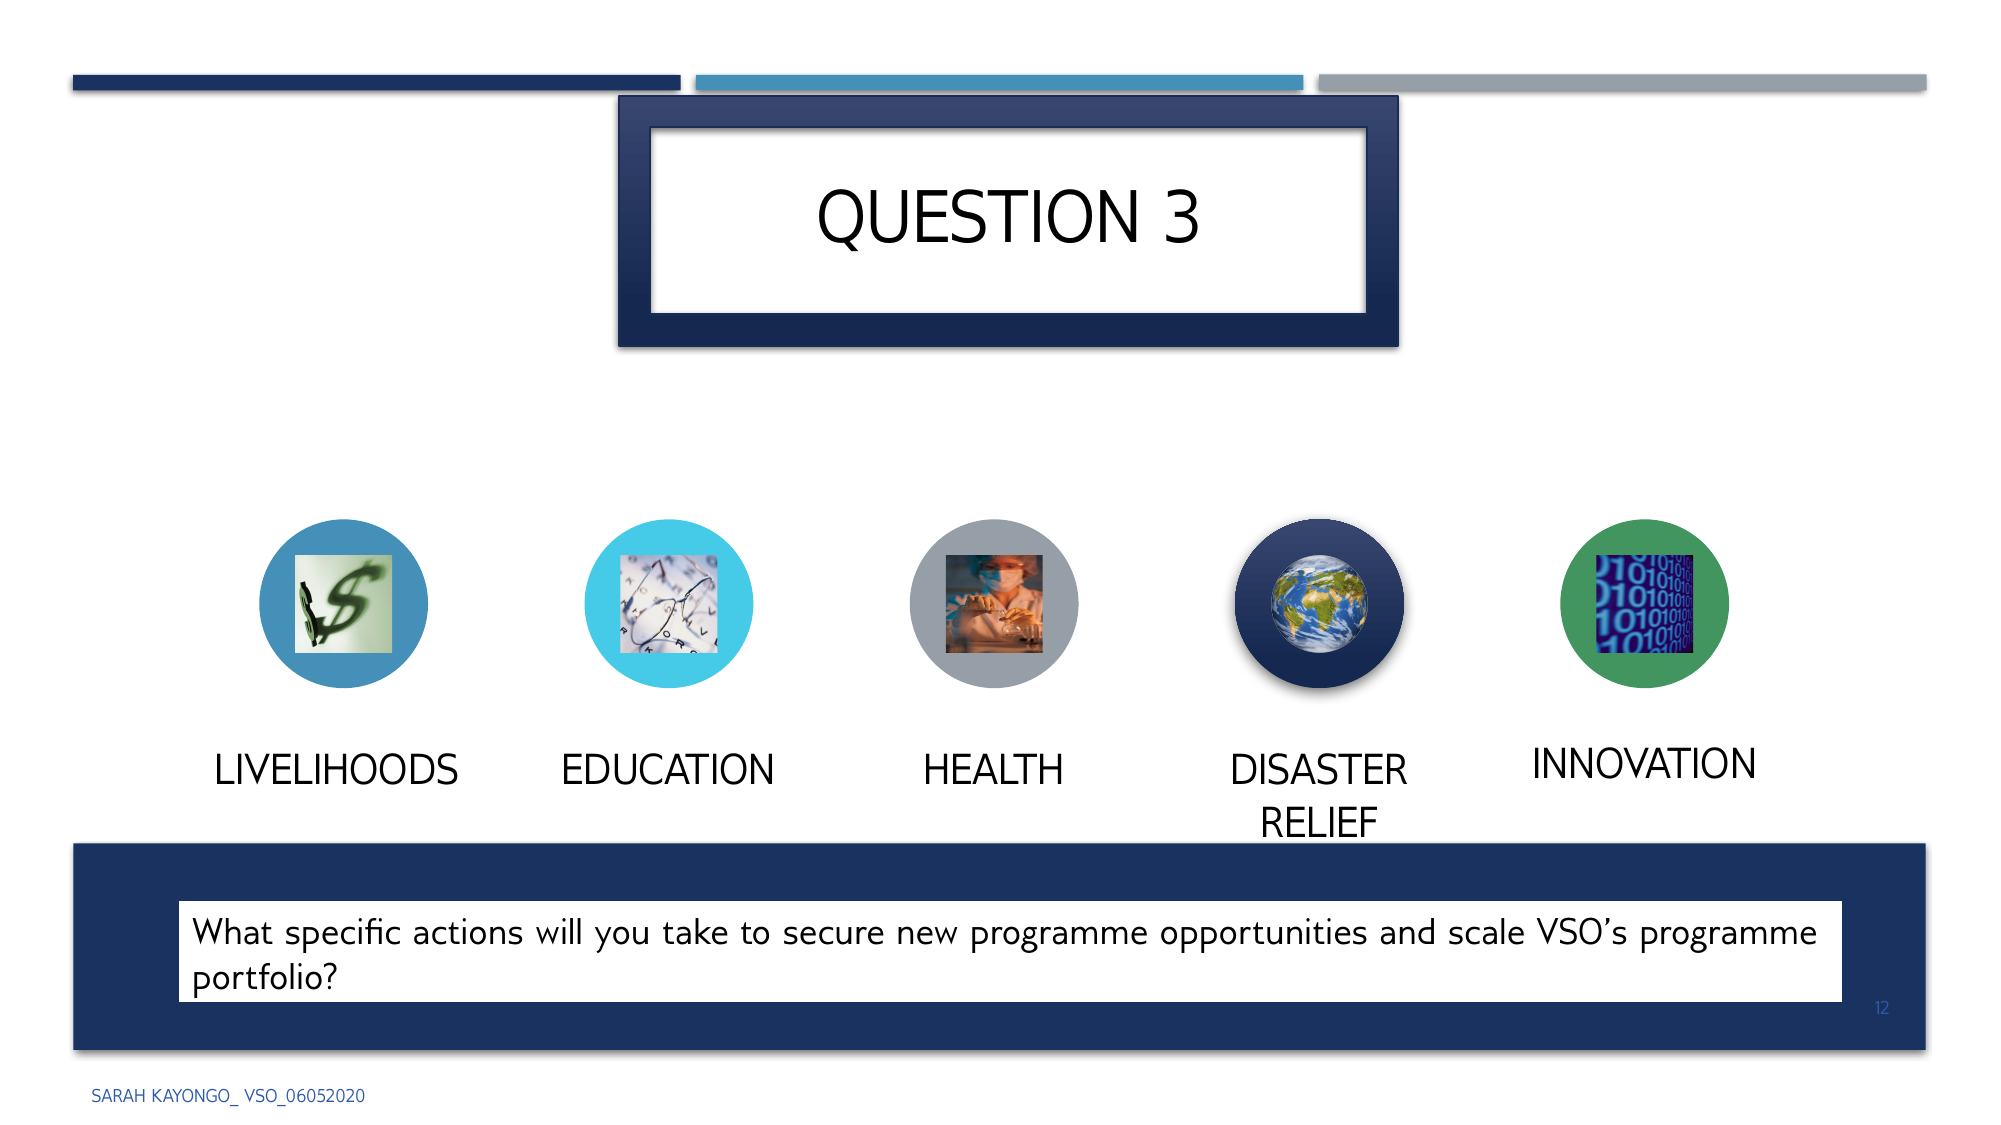

#
QUESTION 3
LIVELIHOODS
EDUCATION
health
Disaster Relief
Innovation
What specific actions will you take to secure new programme opportunities and scale VSO’s programme portfolio?
12
SARAH KAYONGO_ VSO_06052020